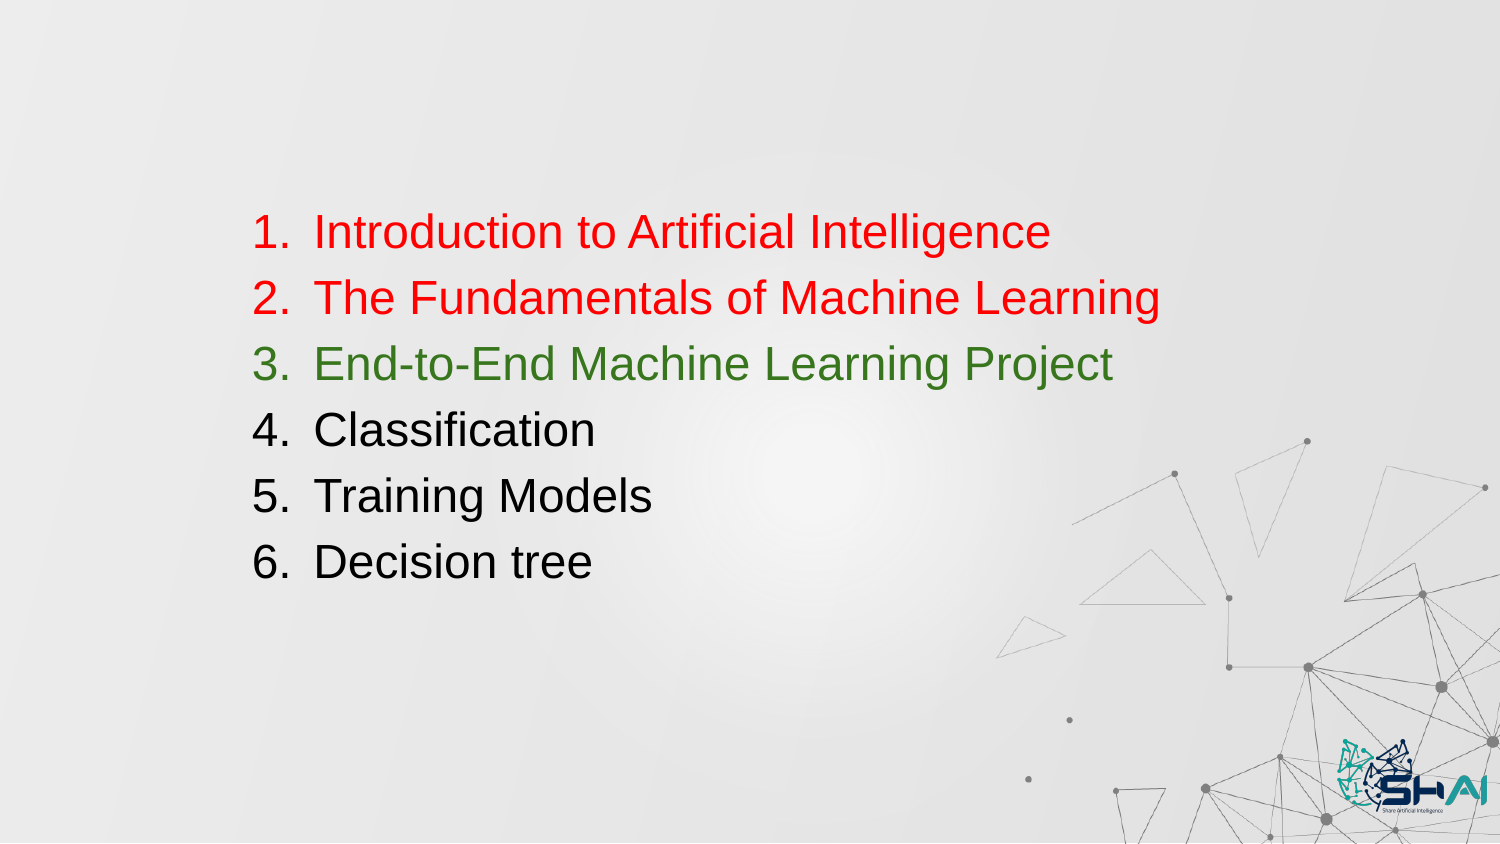

Introduction to Artificial Intelligence
The Fundamentals of Machine Learning
End-to-End Machine Learning Project
Classification
Training Models
Decision tree